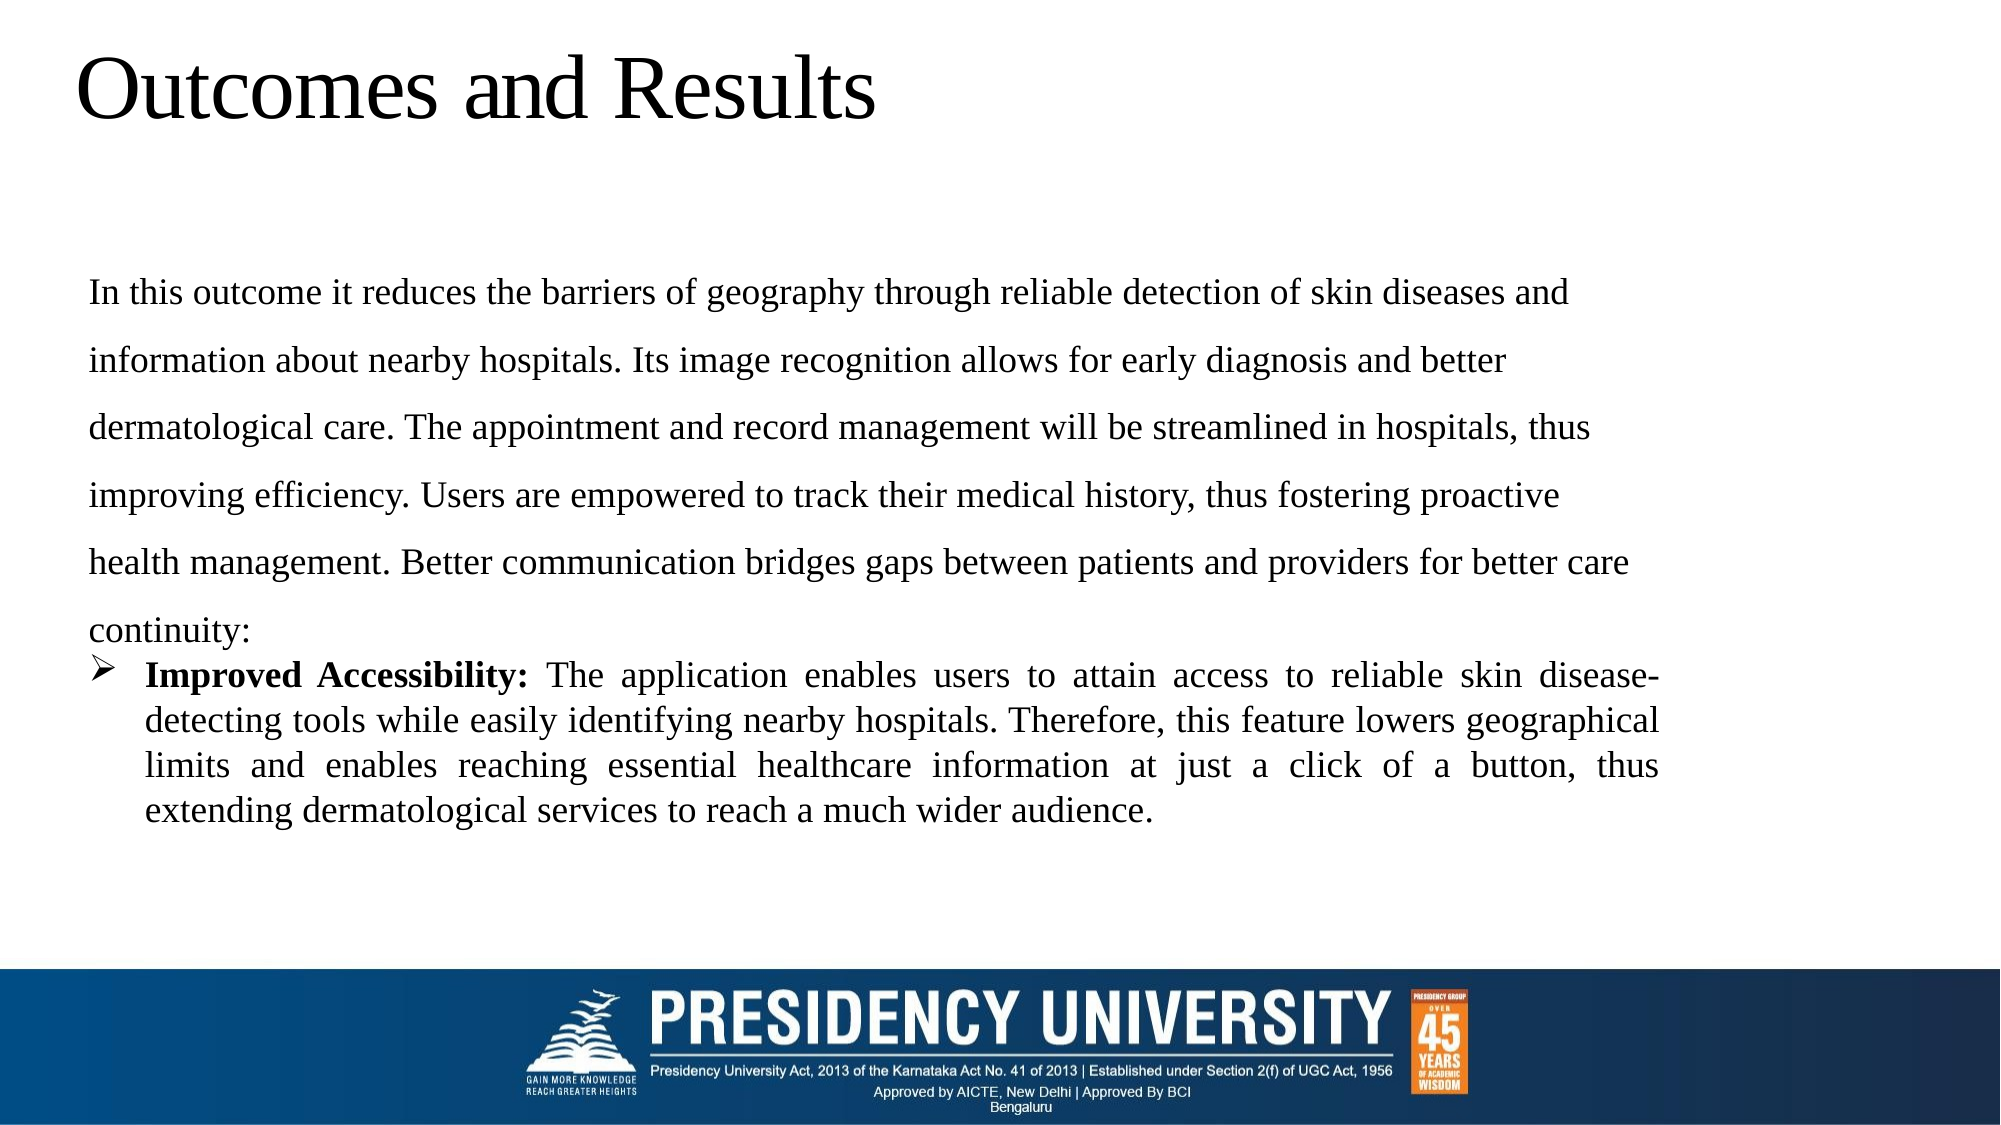

# Outcomes and Results
In this outcome it reduces the barriers of geography through reliable detection of skin diseases and information about nearby hospitals. Its image recognition allows for early diagnosis and better dermatological care. The appointment and record management will be streamlined in hospitals, thus improving efficiency. Users are empowered to track their medical history, thus fostering proactive health management. Better communication bridges gaps between patients and providers for better care continuity:
Improved Accessibility: The application enables users to attain access to reliable skin disease-detecting tools while easily identifying nearby hospitals. Therefore, this feature lowers geographical limits and enables reaching essential healthcare information at just a click of a button, thus extending dermatological services to reach a much wider audience.